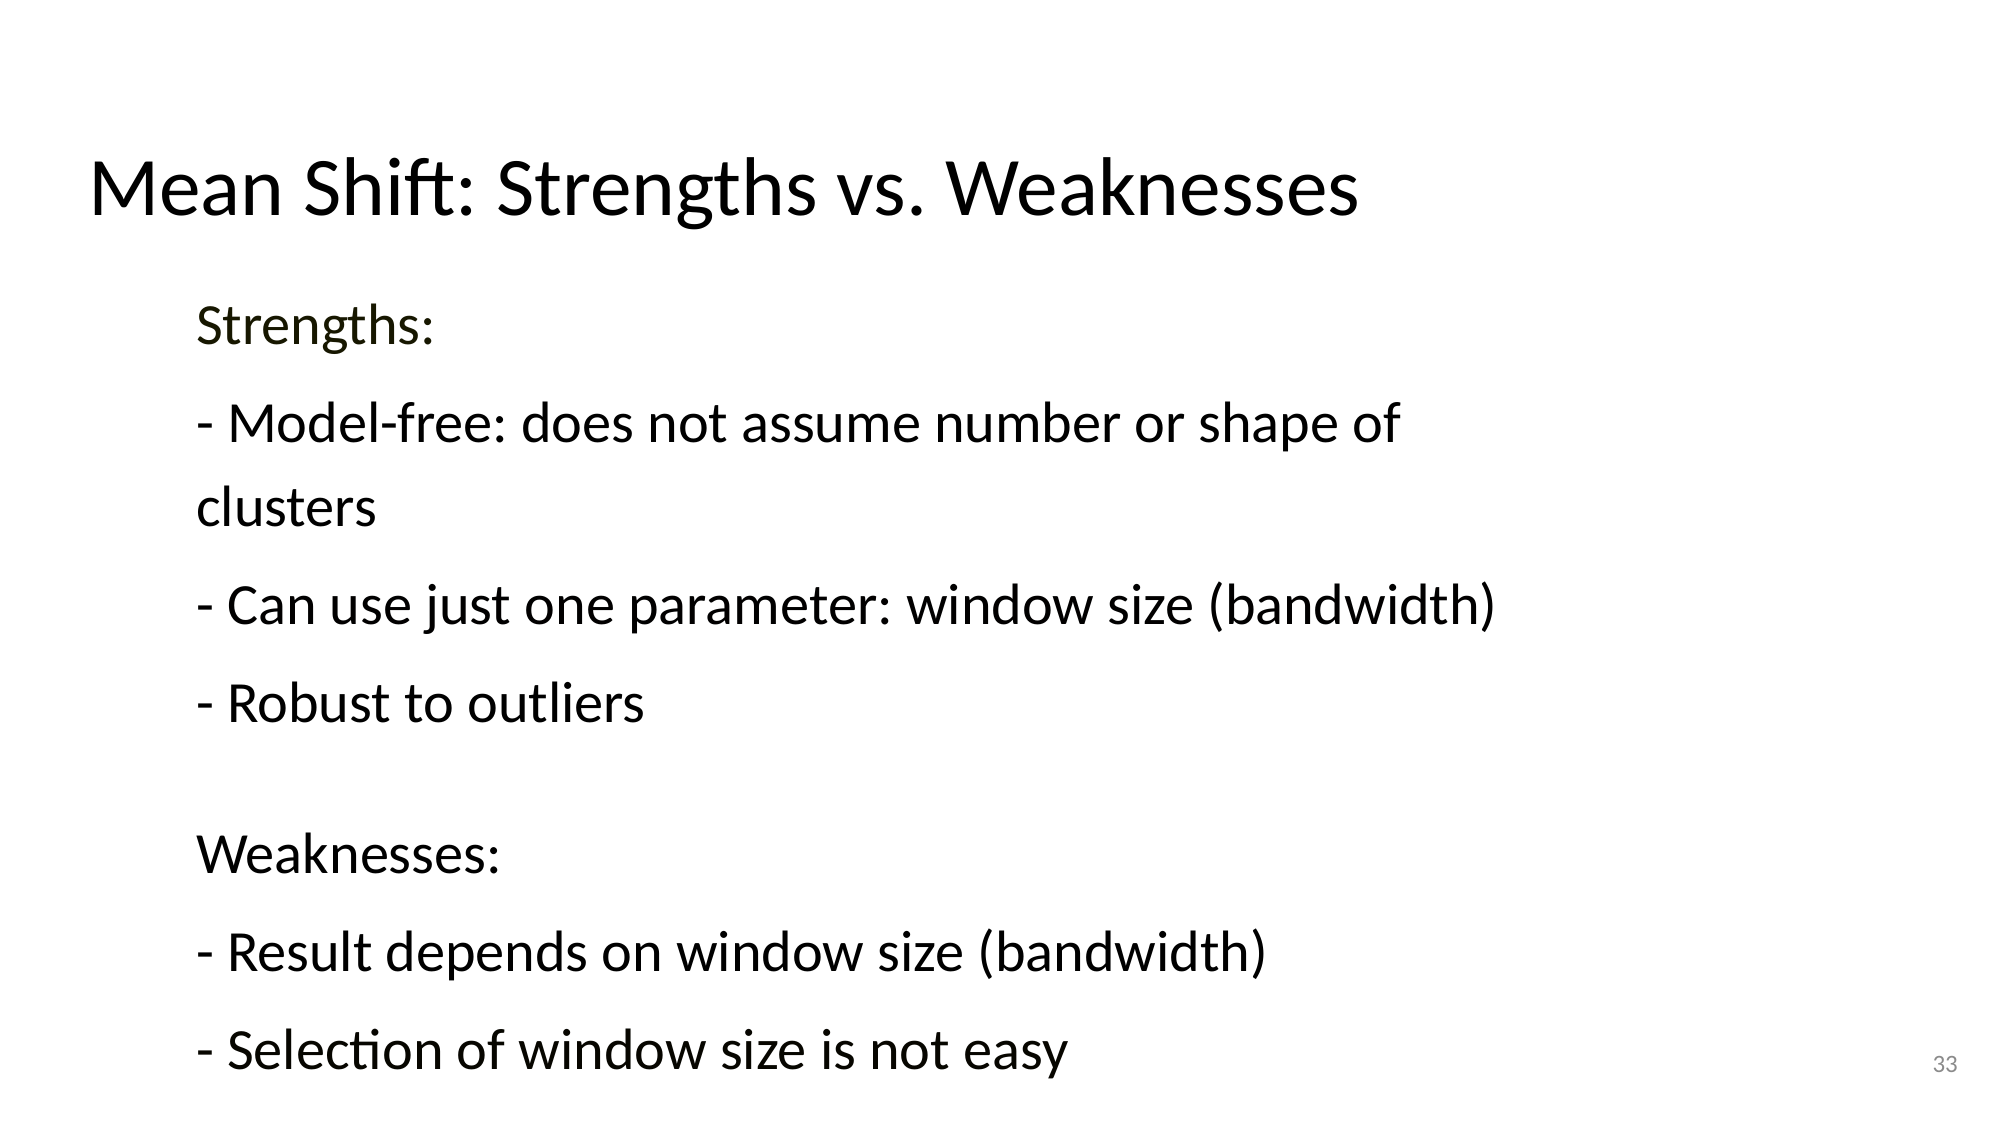

# Mean Shift: Strengths vs. Weaknesses
Strengths:
- Model-free: does not assume number or shape of clusters
- Can use just one parameter: window size (bandwidth)
- Robust to outliers

Weaknesses:
- Result depends on window size (bandwidth)
- Selection of window size is not easy
- Can be slow to implement, complexity proportional to mn2 (for m iterations and n data points)
33